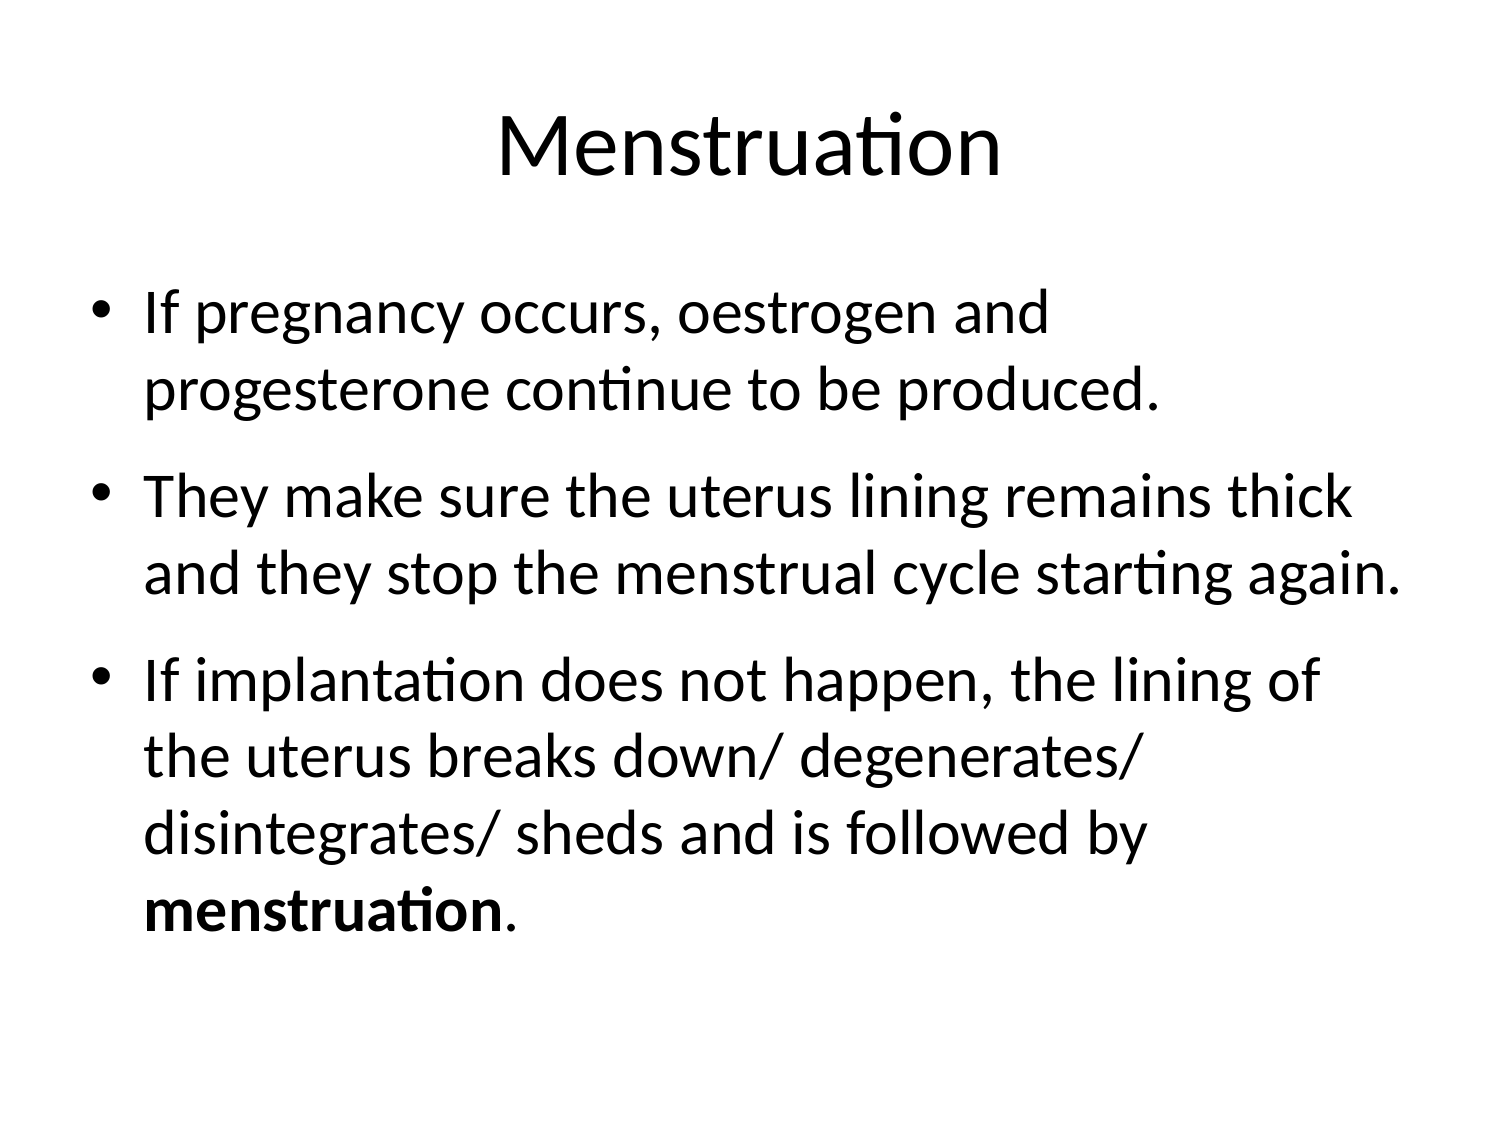

# Menstruation
If pregnancy occurs, oestrogen and progesterone continue to be produced.
They make sure the uterus lining remains thick and they stop the menstrual cycle starting again.
If implantation does not happen, the lining of the uterus breaks down/ degenerates/ disintegrates/ sheds and is followed by menstruation.